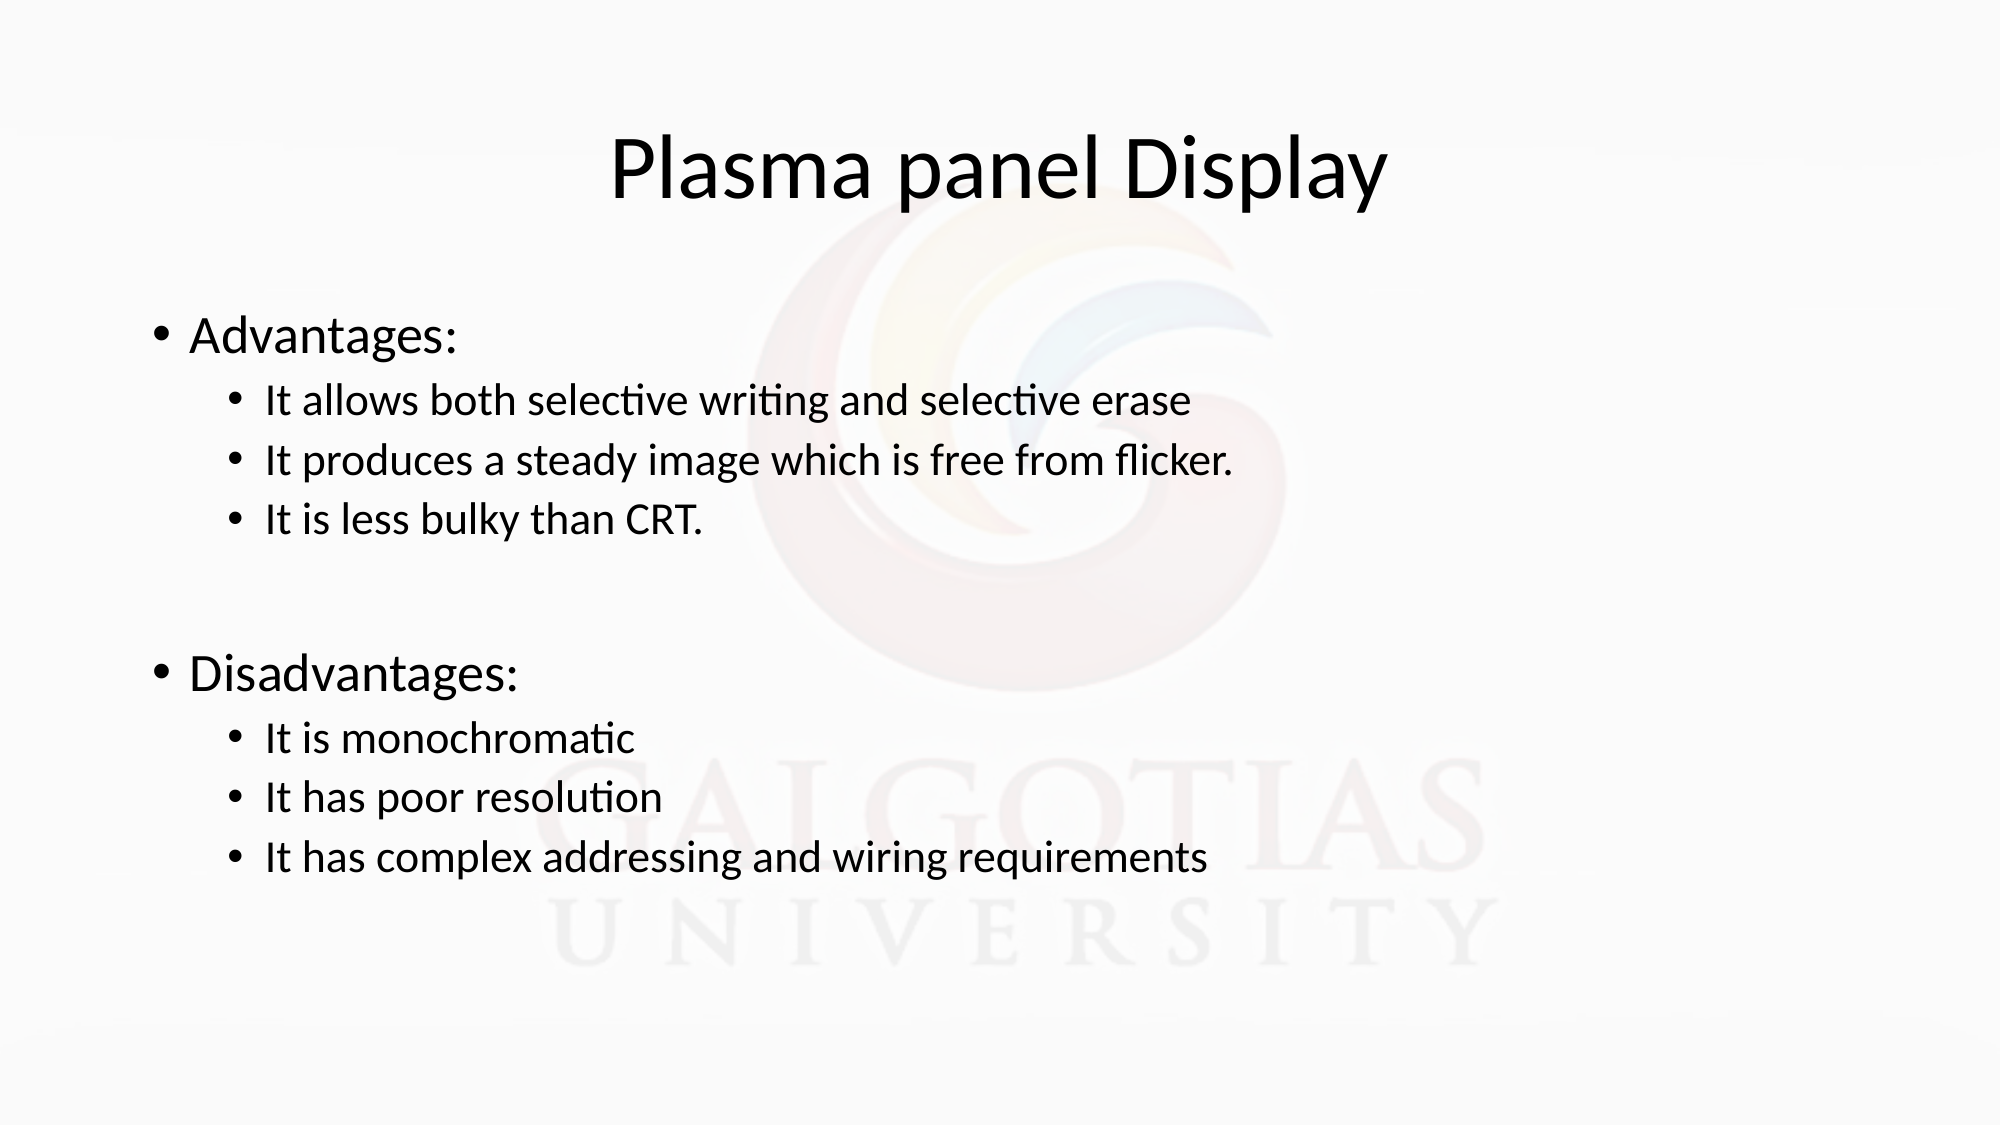

# Plasma panel Display
Advantages:
It allows both selective writing and selective erase
It produces a steady image which is free from flicker.
It is less bulky than CRT.

Disadvantages:
It is monochromatic
It has poor resolution
It has complex addressing and wiring requirements